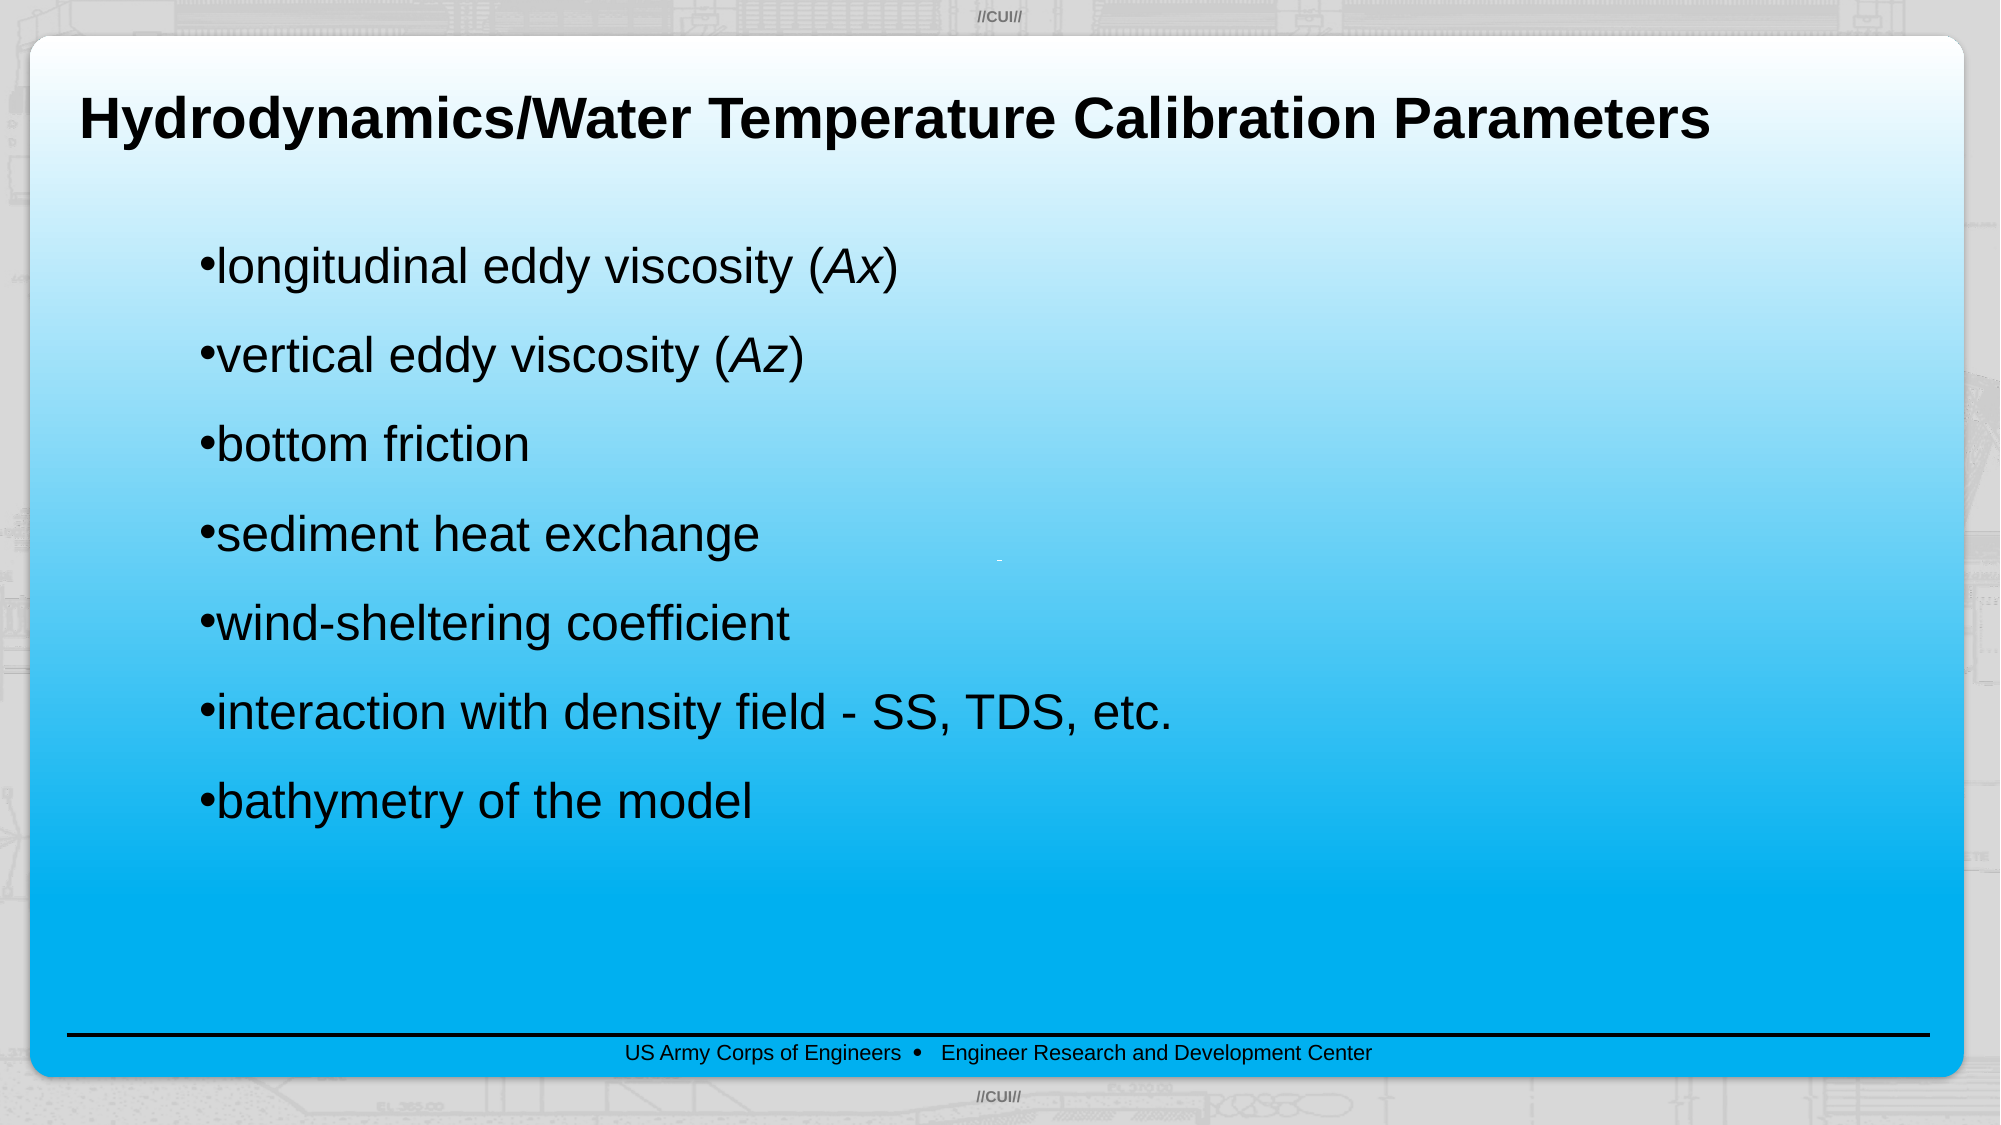

# Hydrodynamics/Water Temperature Calibration Parameters
longitudinal eddy viscosity (Ax)
vertical eddy viscosity (Az)
bottom friction
sediment heat exchange
wind-sheltering coefficient
interaction with density field - SS, TDS, etc.
bathymetry of the model